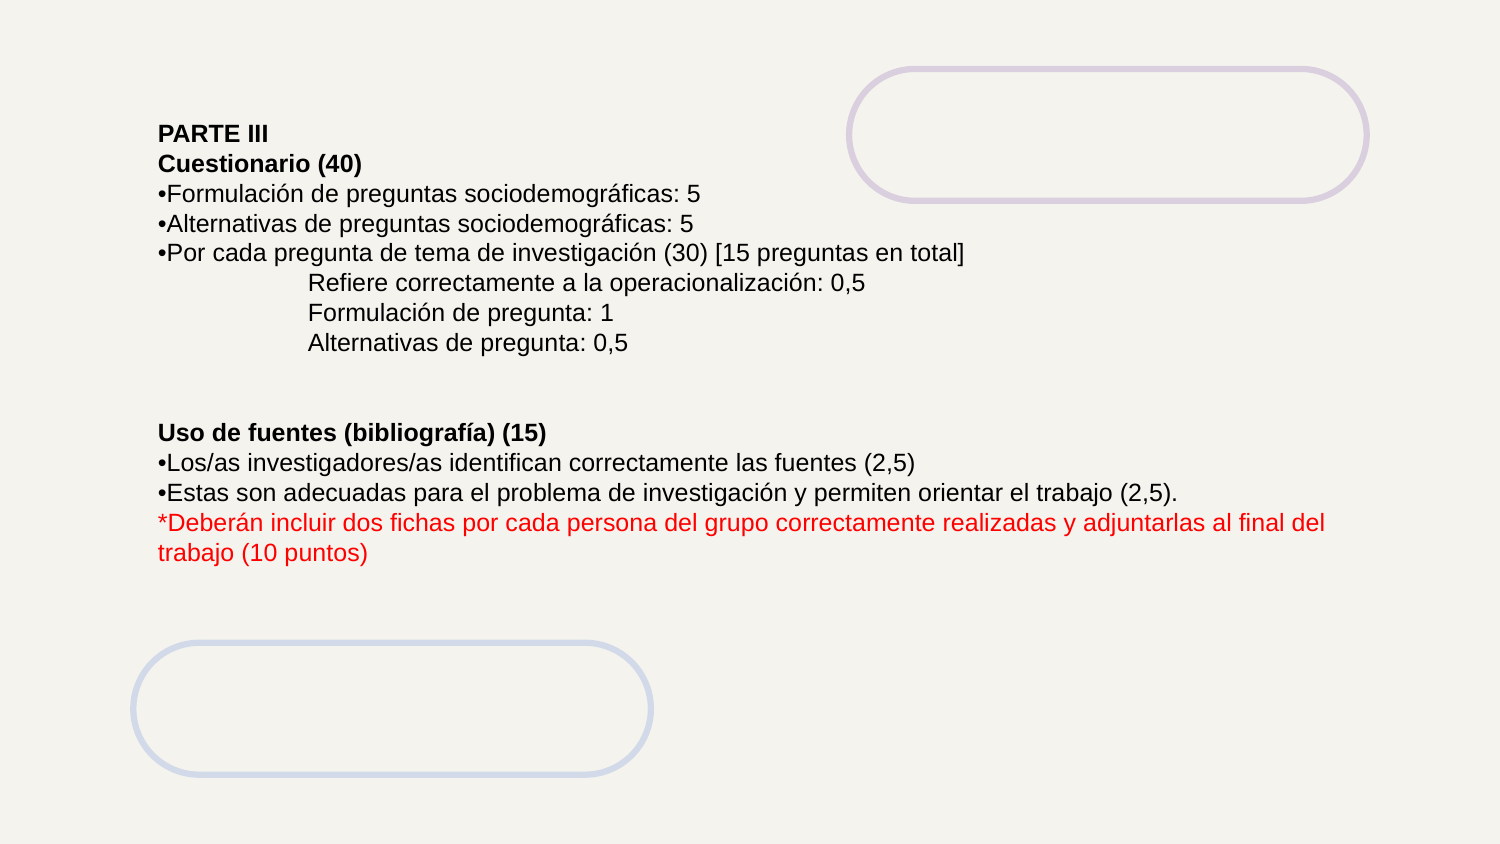

PARTE III
Cuestionario (40)
•Formulación de preguntas sociodemográficas: 5
•Alternativas de preguntas sociodemográficas: 5
•Por cada pregunta de tema de investigación (30) [15 preguntas en total]
	Refiere correctamente a la operacionalización: 0,5
	Formulación de pregunta: 1
	Alternativas de pregunta: 0,5

Uso de fuentes (bibliografía) (15)
•Los/as investigadores/as identifican correctamente las fuentes (2,5)
•Estas son adecuadas para el problema de investigación y permiten orientar el trabajo (2,5).
*Deberán incluir dos fichas por cada persona del grupo correctamente realizadas y adjuntarlas al final del trabajo (10 puntos)